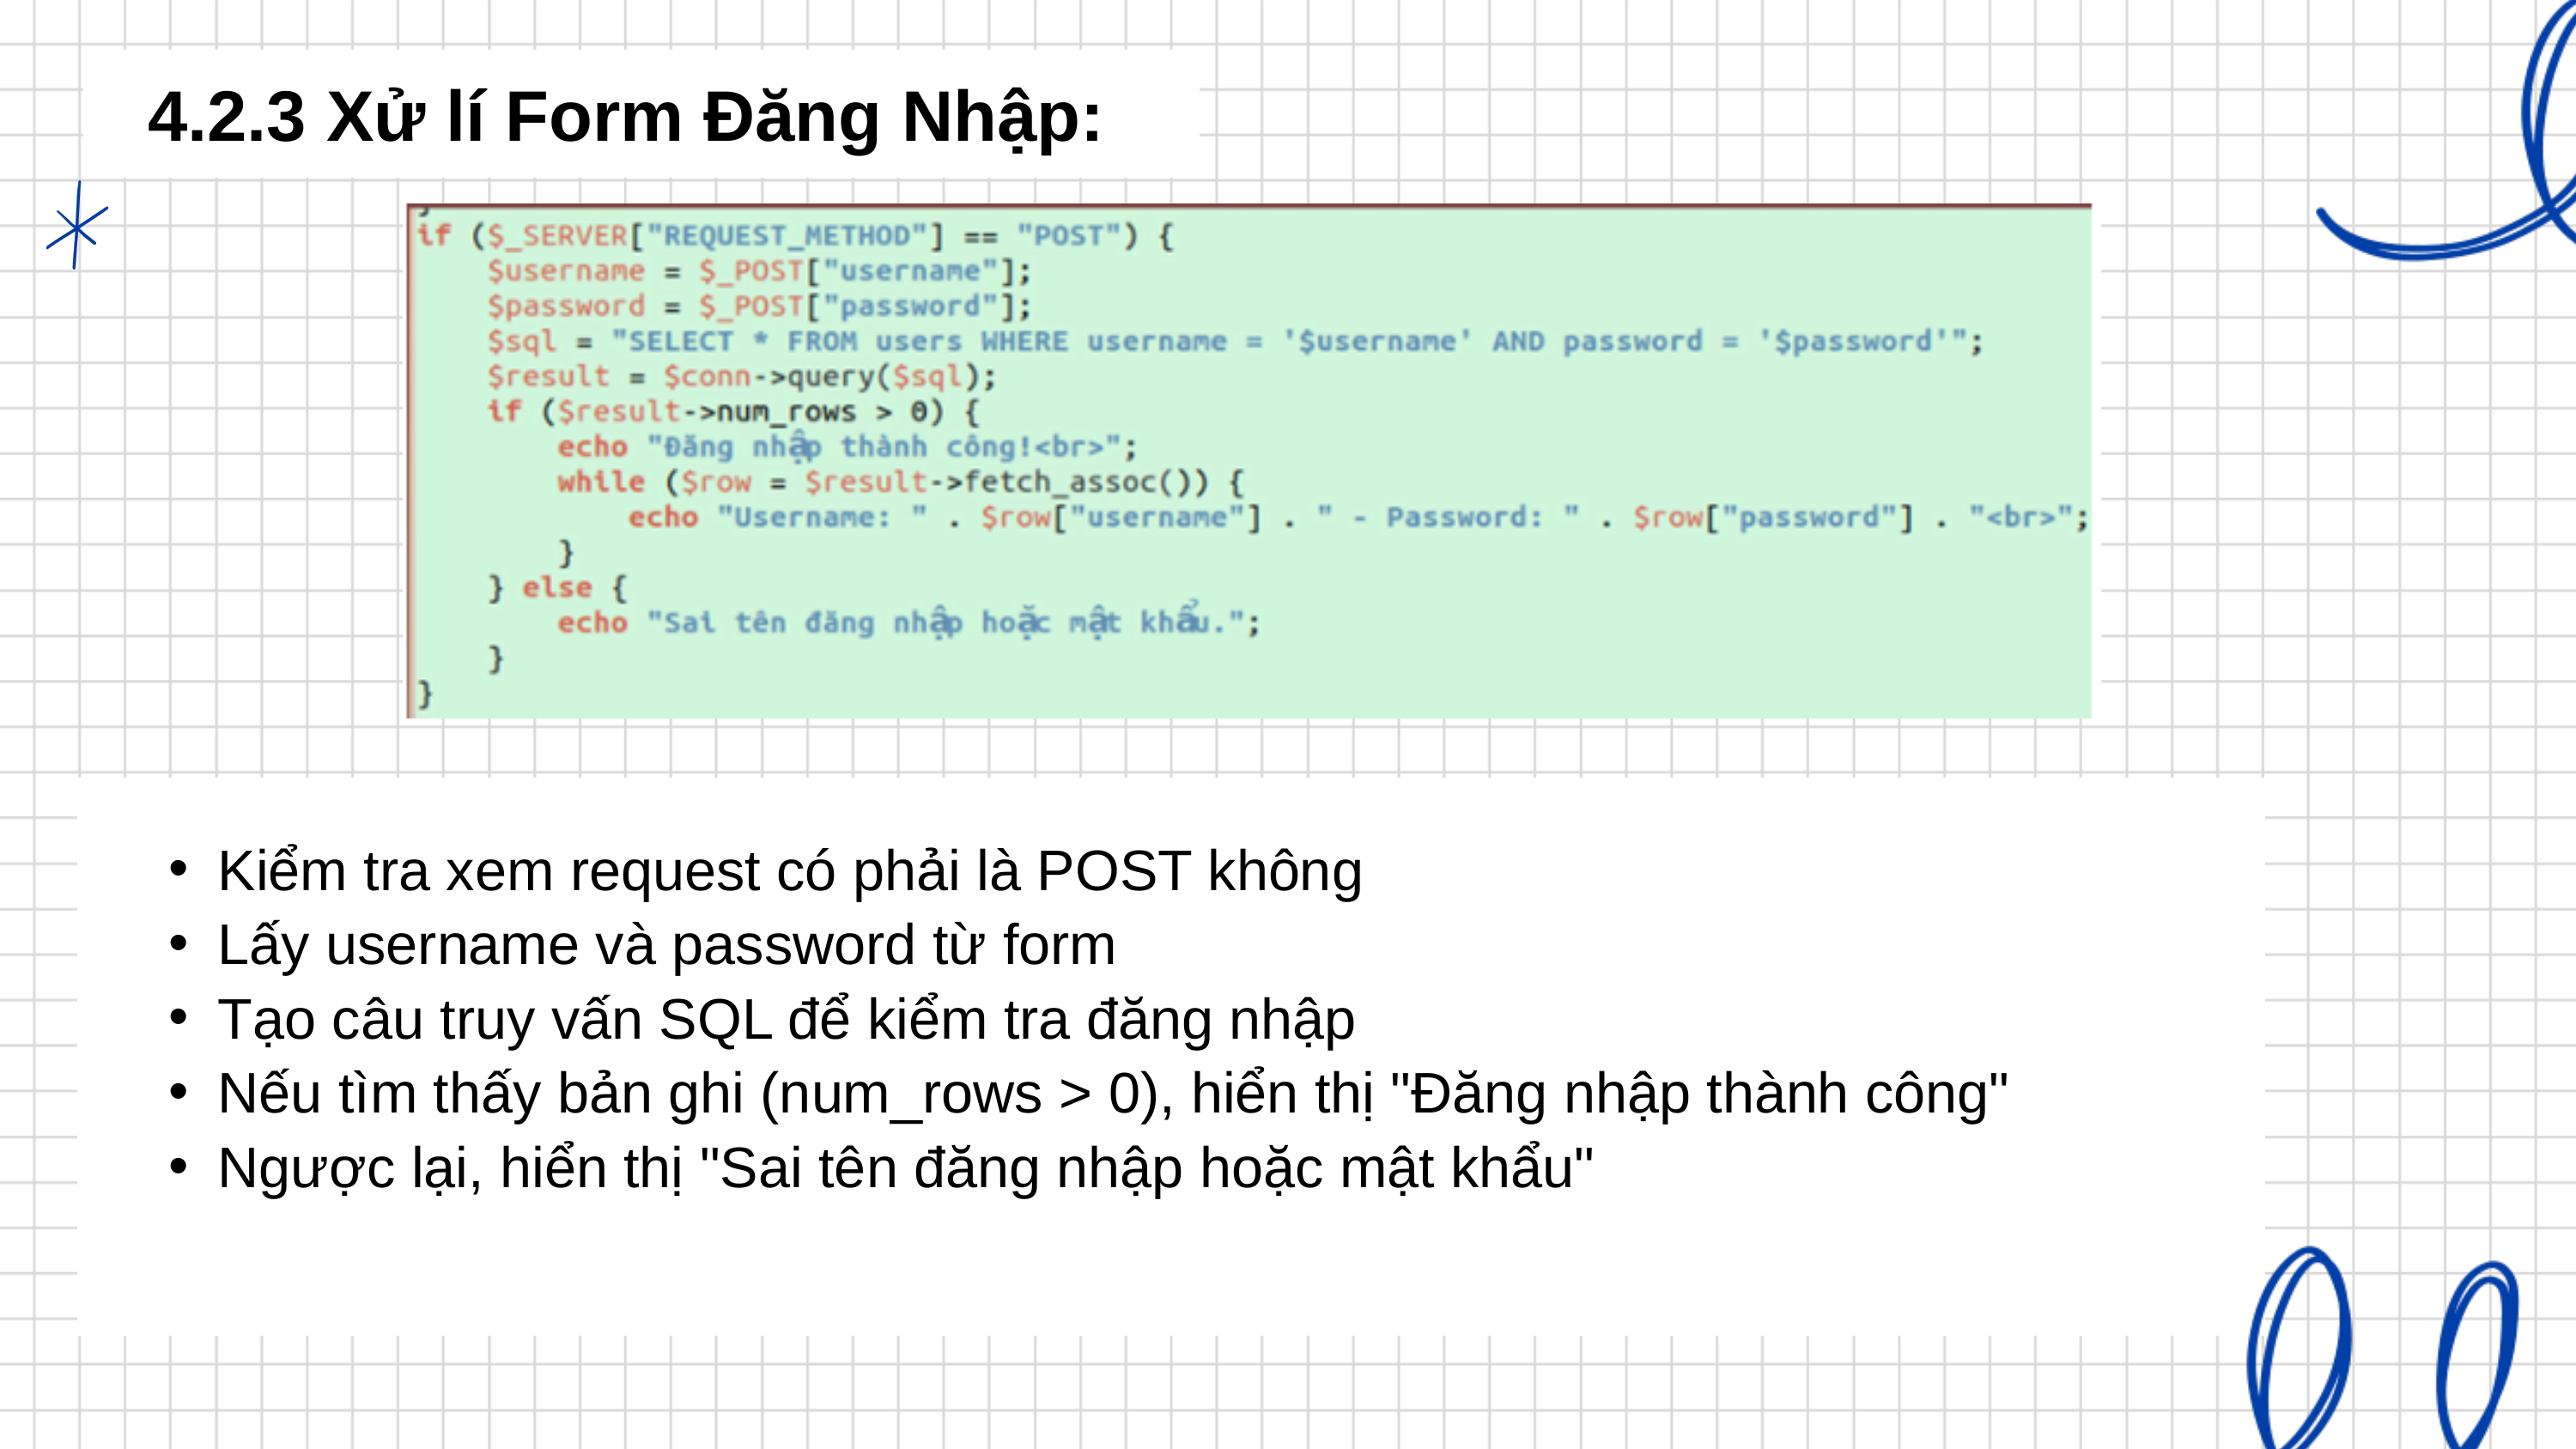

4.2.3 Xử lí Form Đăng Nhập:

Kiểm tra xem request có phải là POST không
Lấy username và password từ form
Tạo câu truy vấn SQL để kiểm tra đăng nhập
Nếu tìm thấy bản ghi (num_rows > 0), hiển thị "Đăng nhập thành công"
Ngược lại, hiển thị "Sai tên đăng nhập hoặc mật khẩu"